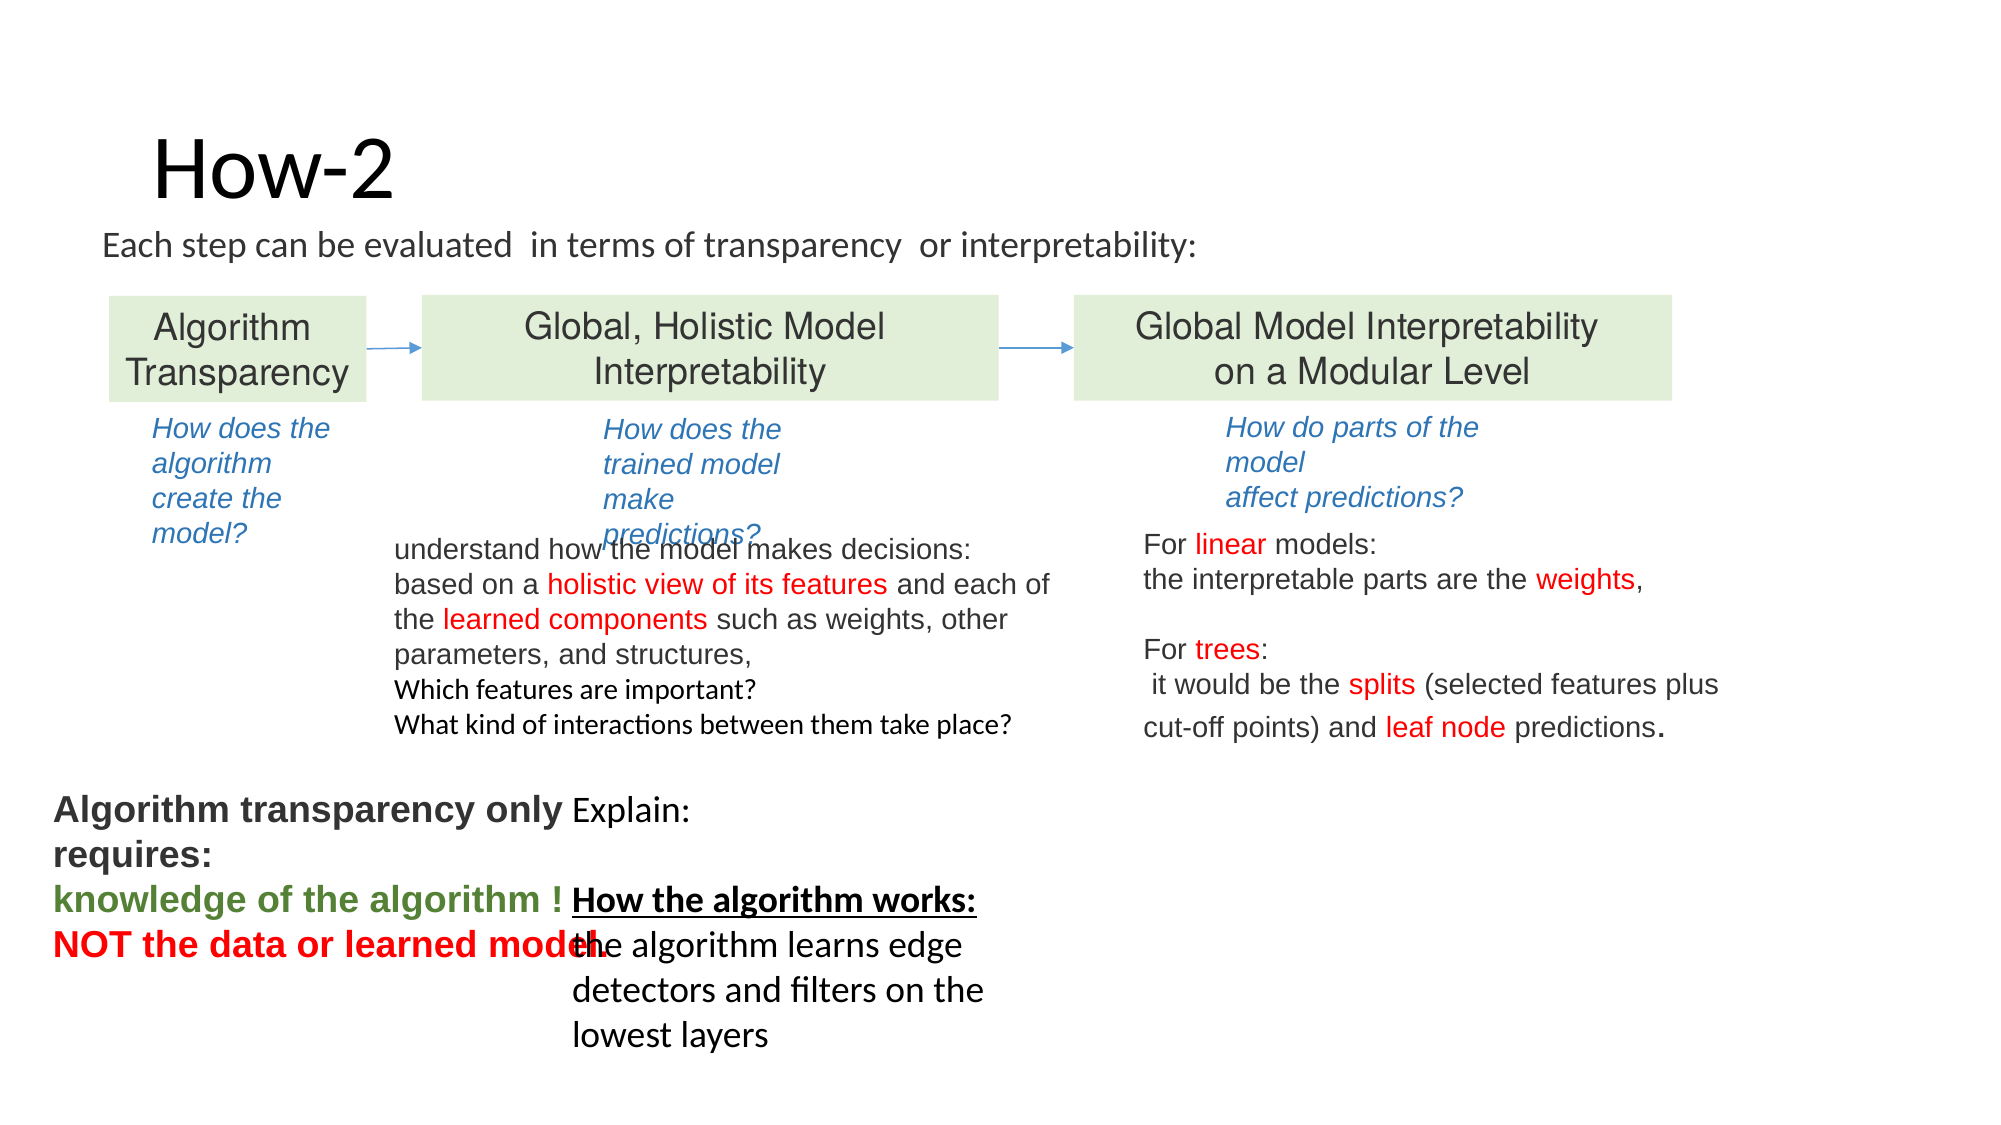

# How-2
Each step can be evaluated  in terms of transparency  or interpretability:
Global, Holistic Model
Interpretability
How does the
trained model
make predictions?
understand how the model makes decisions: based on a holistic view of its features and each of the learned components such as weights, other parameters, and structures,
Which features are important?
What kind of interactions between them take place?
Global Model Interpretability
on a Modular Level
How do parts of the model
affect predictions?
For linear models:
the interpretable parts are the weights,

For trees:
 it would be the splits (selected features plus cut-off points) and leaf node predictions.
Algorithm
Transparency
How does the
algorithm
create the model?
Algorithm transparency only requires:
knowledge of the algorithm !
NOT the data or learned model.
Explain:

How the algorithm works:
the algorithm learns edge detectors and filters on the lowest layers